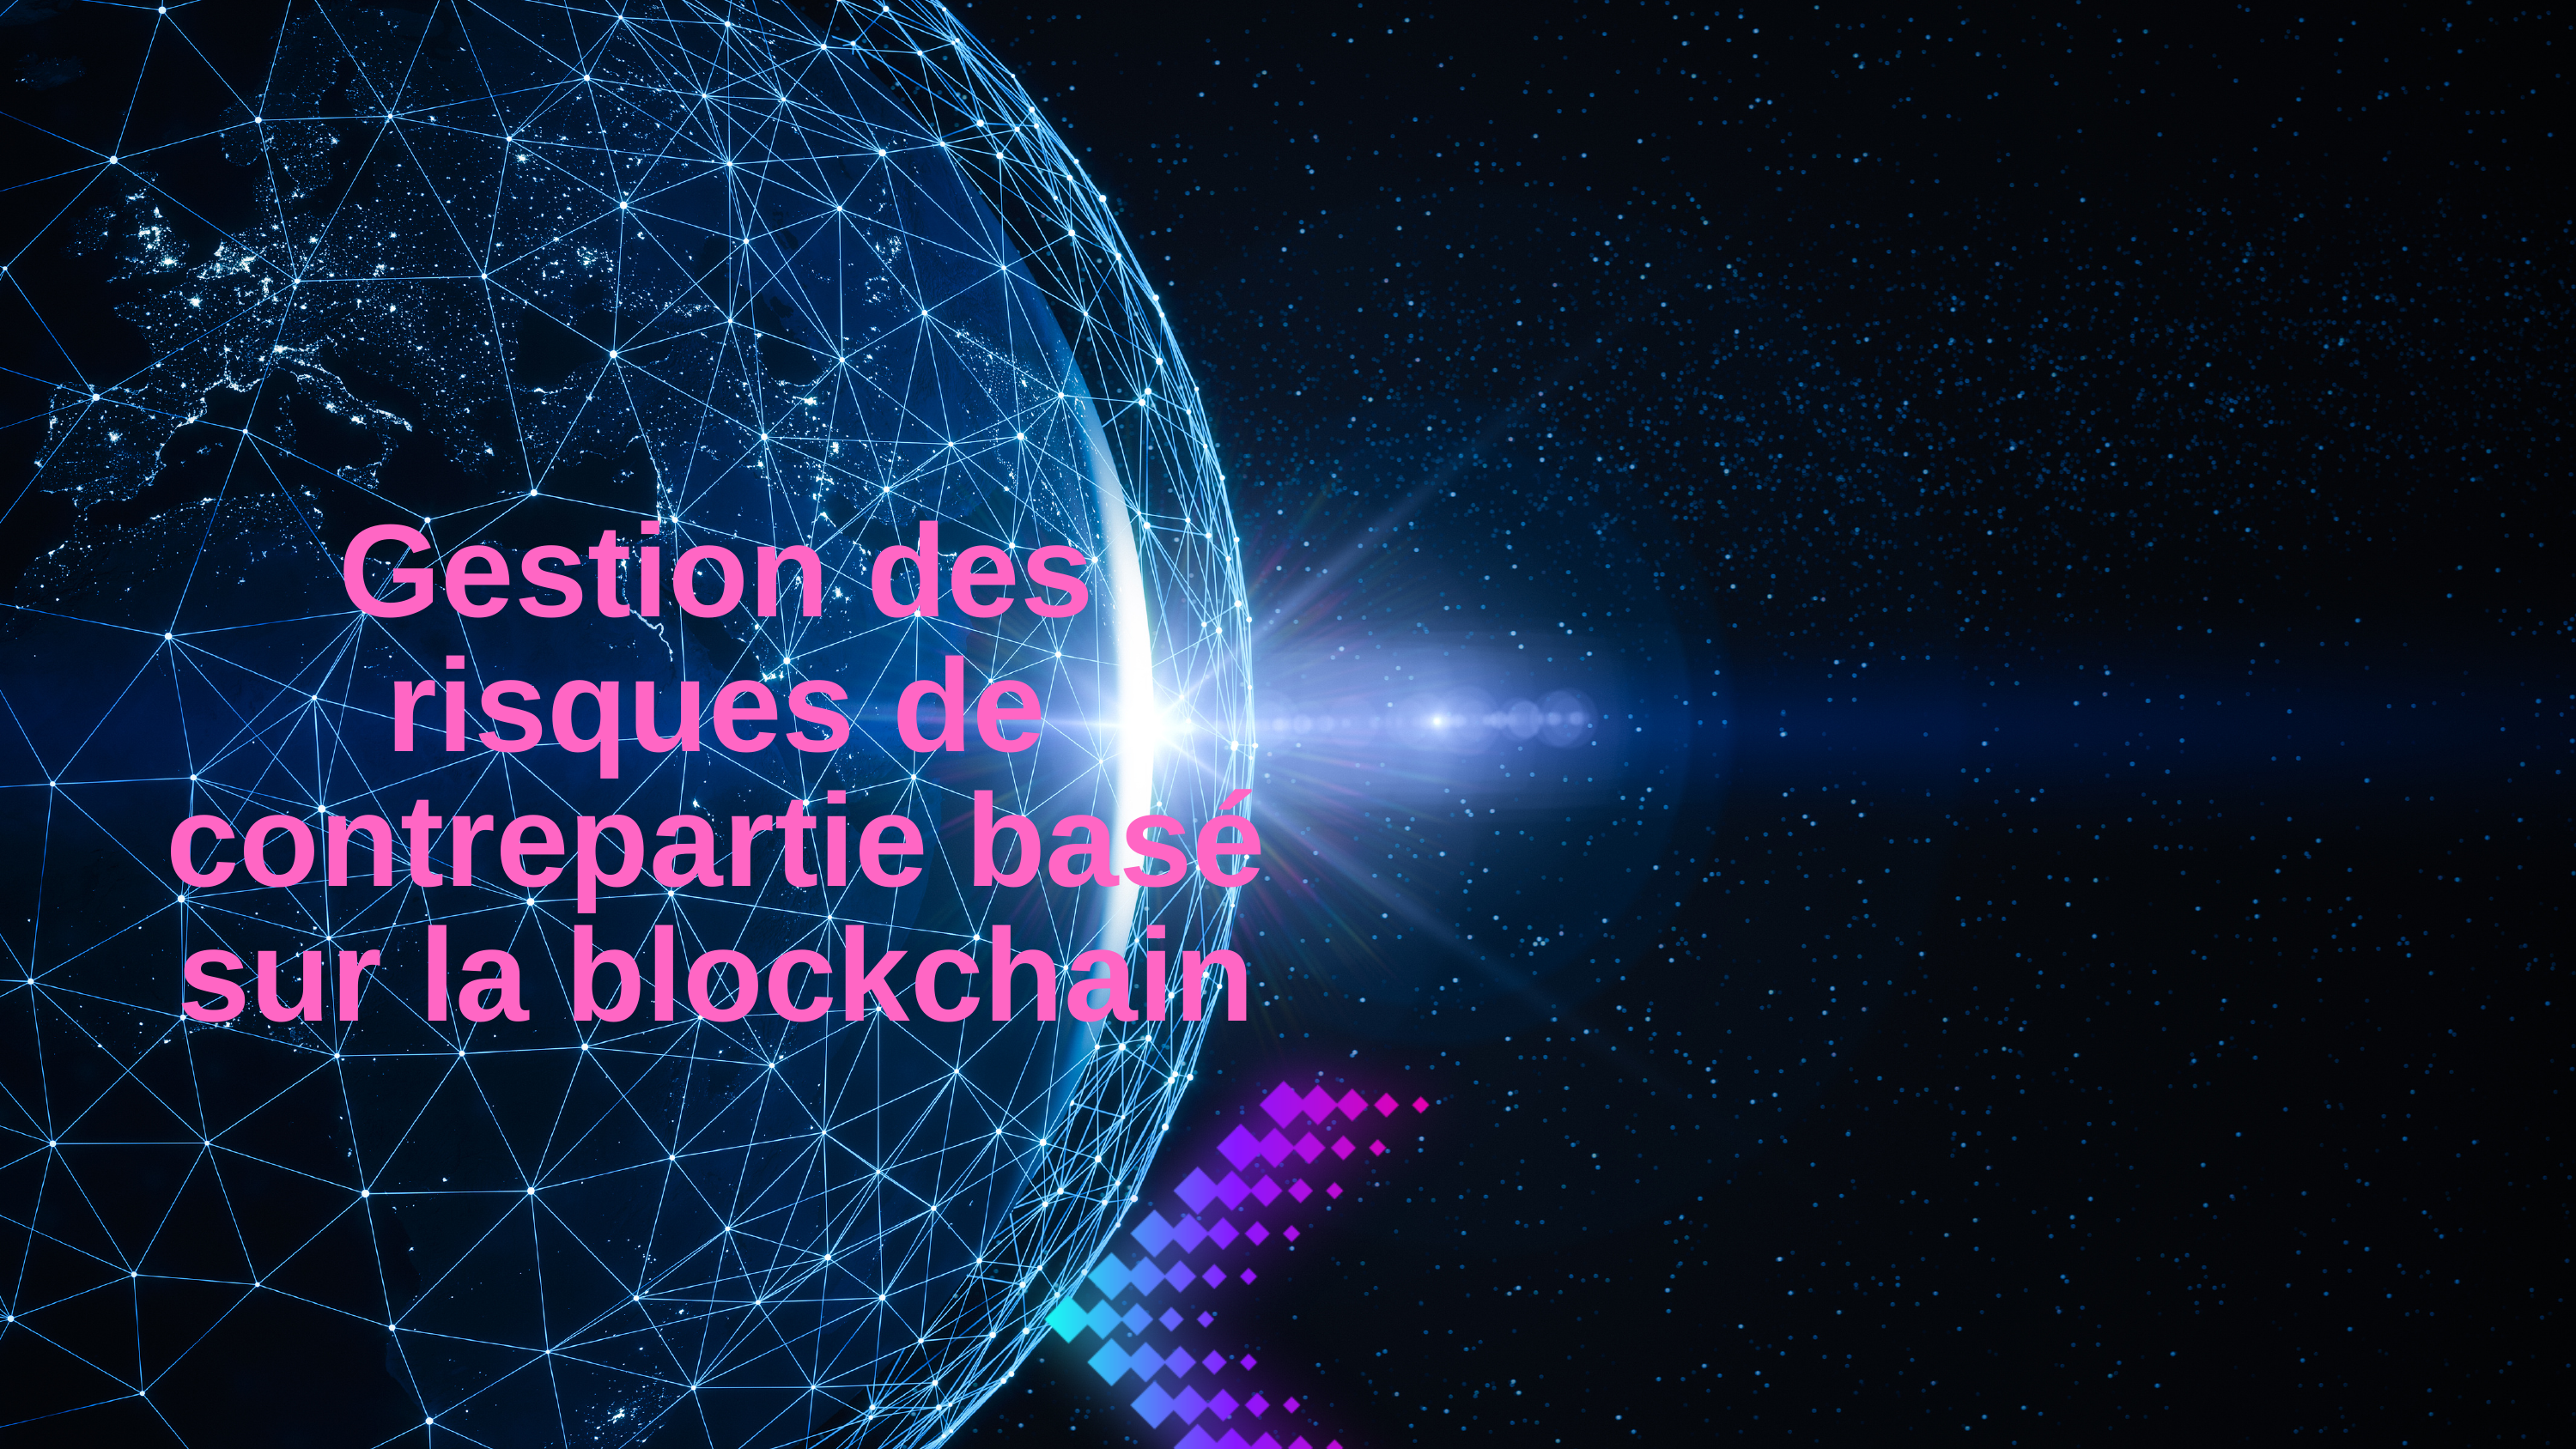

Gestion des risques de contrepartie basé sur la blockchain